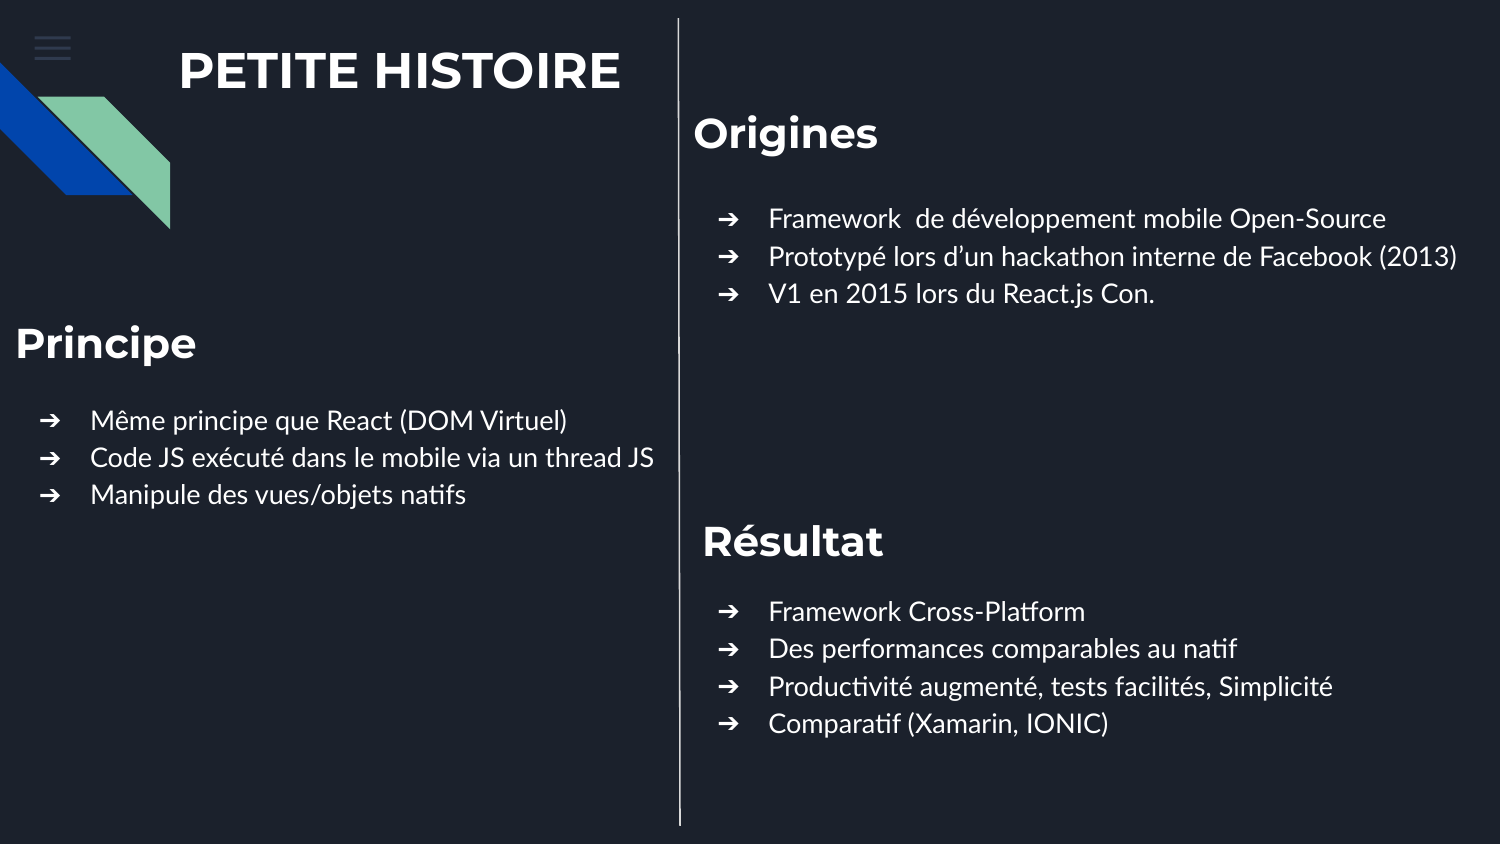

PETITE HISTOIRE
# Origines
Framework  de développement mobile Open-Source
Prototypé lors d’un hackathon interne de Facebook (2013)
V1 en 2015 lors du React.js Con.
Principe
Même principe que React (DOM Virtuel)
Code JS exécuté dans le mobile via un thread JS
Manipule des vues/objets natifs
Résultat
Framework Cross-Platform
Des performances comparables au natif
Productivité augmenté, tests facilités, Simplicité
Comparatif (Xamarin, IONIC)